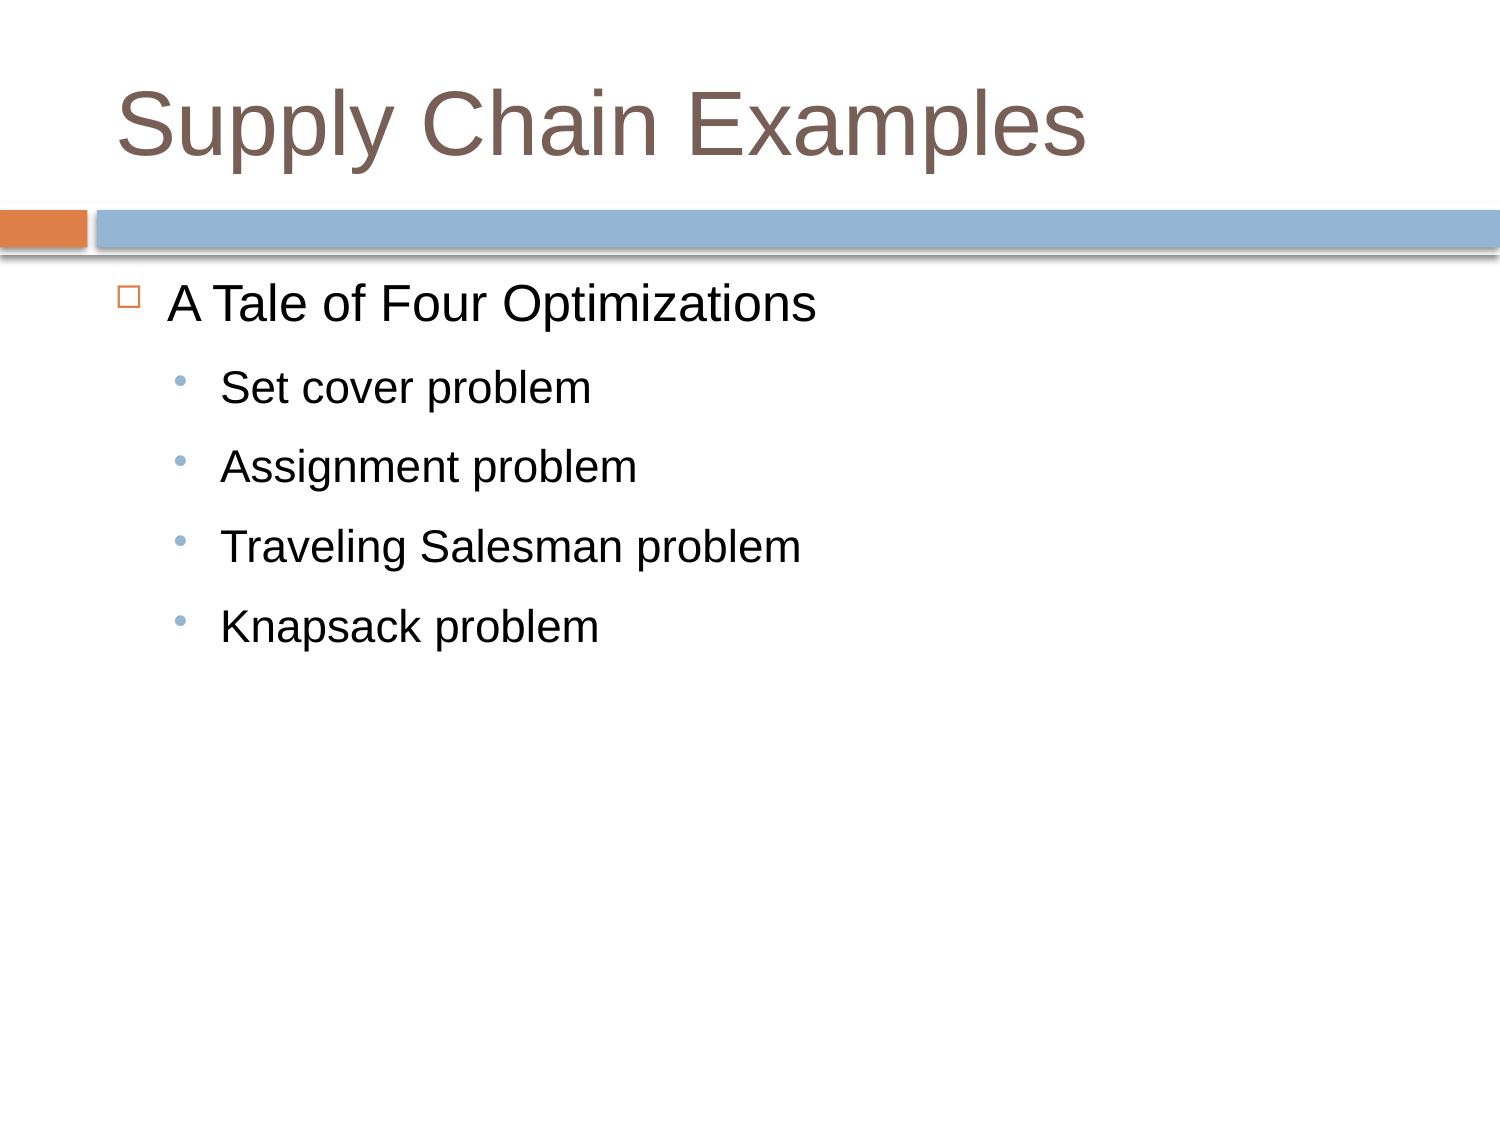

# Supply Chain Examples
A Tale of Four Optimizations
Set cover problem
Assignment problem
Traveling Salesman problem
Knapsack problem